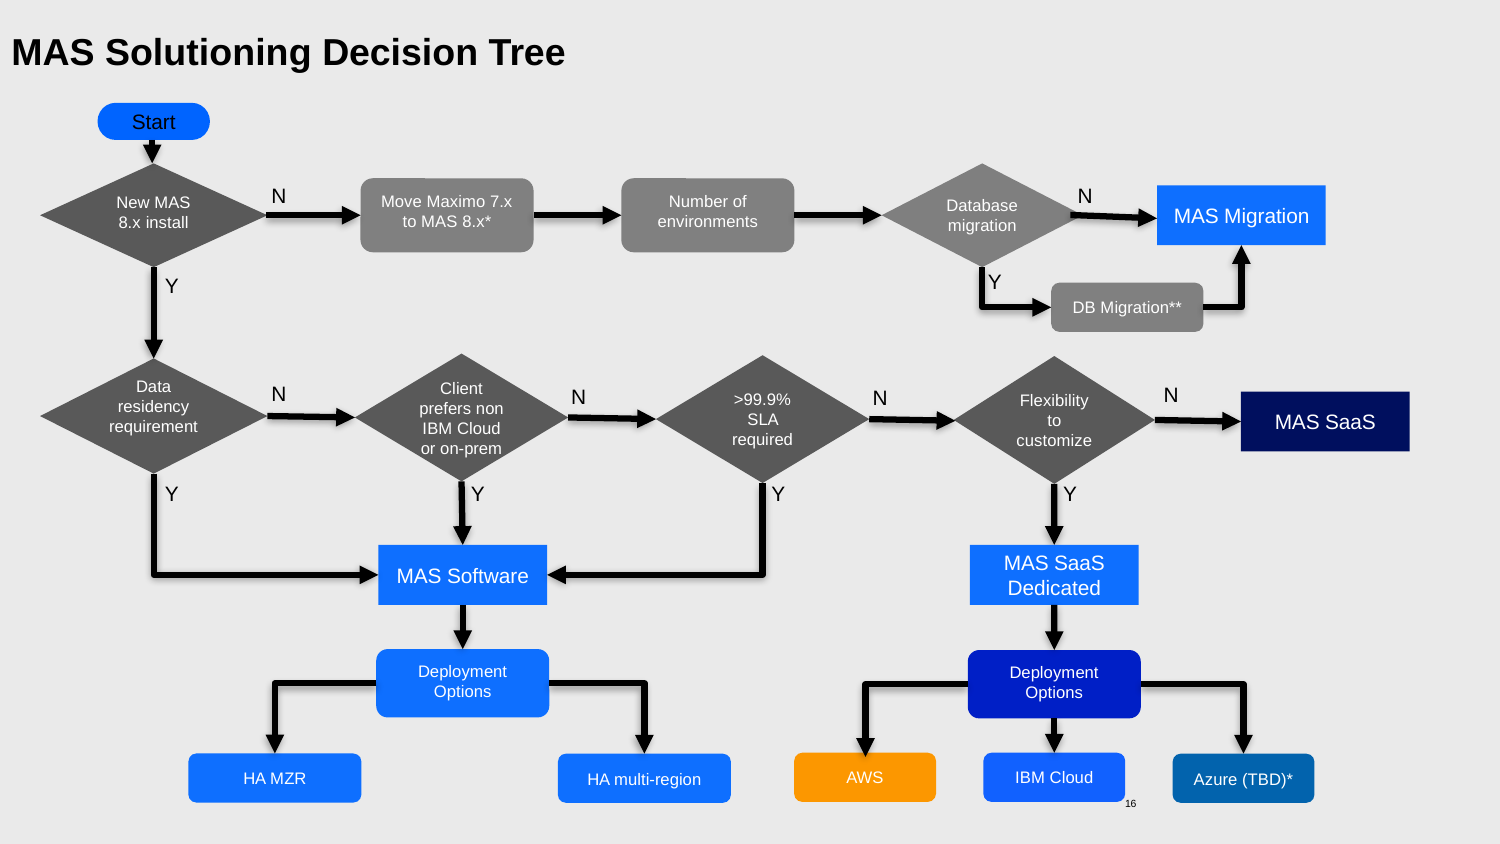

# MAS Solutioning Decision Tree
Start

New MAS 8.x install
Database migration
N
N
Move Maximo 7.x to MAS 8.x*
Number of environments
MAS Migration
Y
Y
DB Migration**
Client prefers non IBM Cloud or on-prem
>99.9% SLA required
Flexibility to customize

Data residency requirement
N
N
N
N
MAS SaaS
Y
Y
Y
Y
MAS SaaS Dedicated
MAS Software
Deployment Options
Deployment Options
IBM Cloud
AWS
HA MZR
Azure (TBD)*
HA multi-region
16